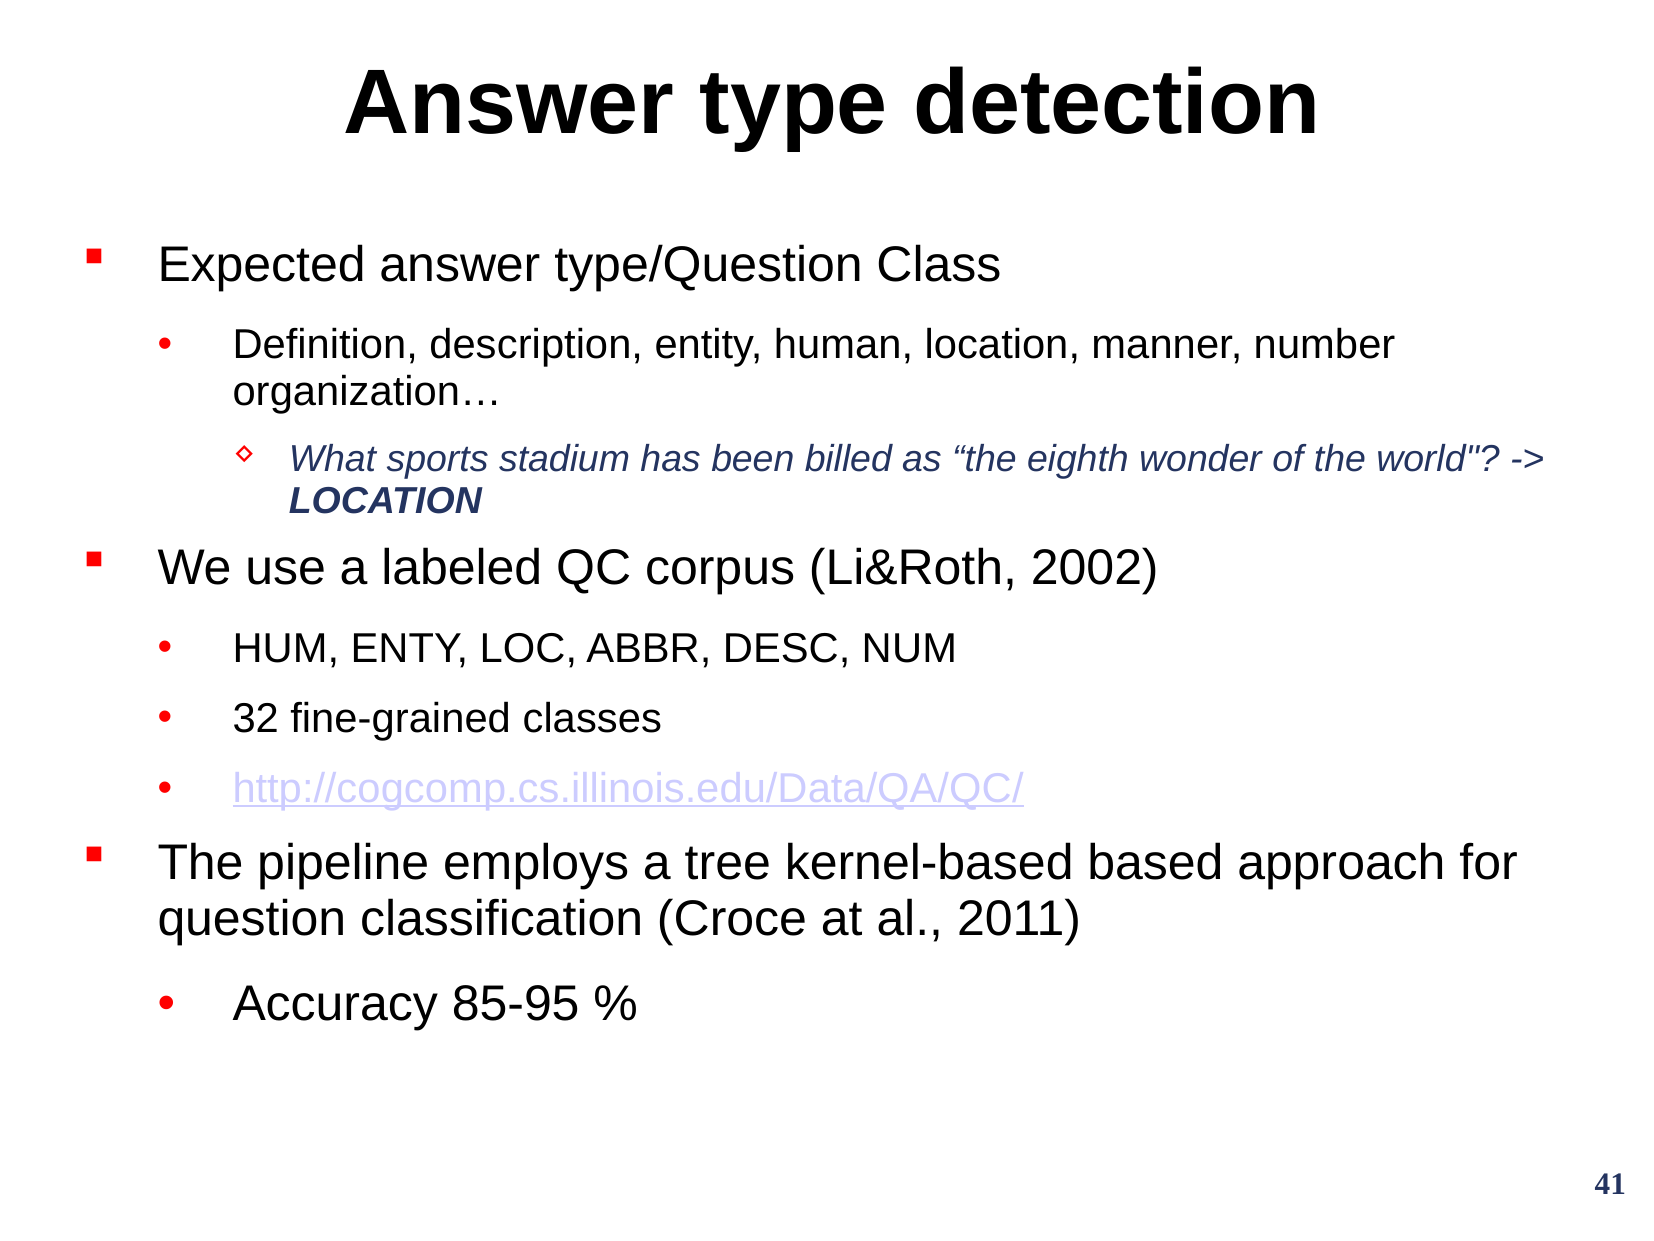

# Answer type detection
Expected answer type/Question Class
Definition, description, entity, human, location, manner, number organization…
What sports stadium has been billed as “the eighth wonder of the world"? -> LOCATION
We use a labeled QC corpus (Li&Roth, 2002)
HUM, ENTY, LOC, ABBR, DESC, NUM
32 fine-grained classes
http://cogcomp.cs.illinois.edu/Data/QA/QC/
The pipeline employs a tree kernel-based based approach for question classification (Croce at al., 2011)
Accuracy 85-95 %

41